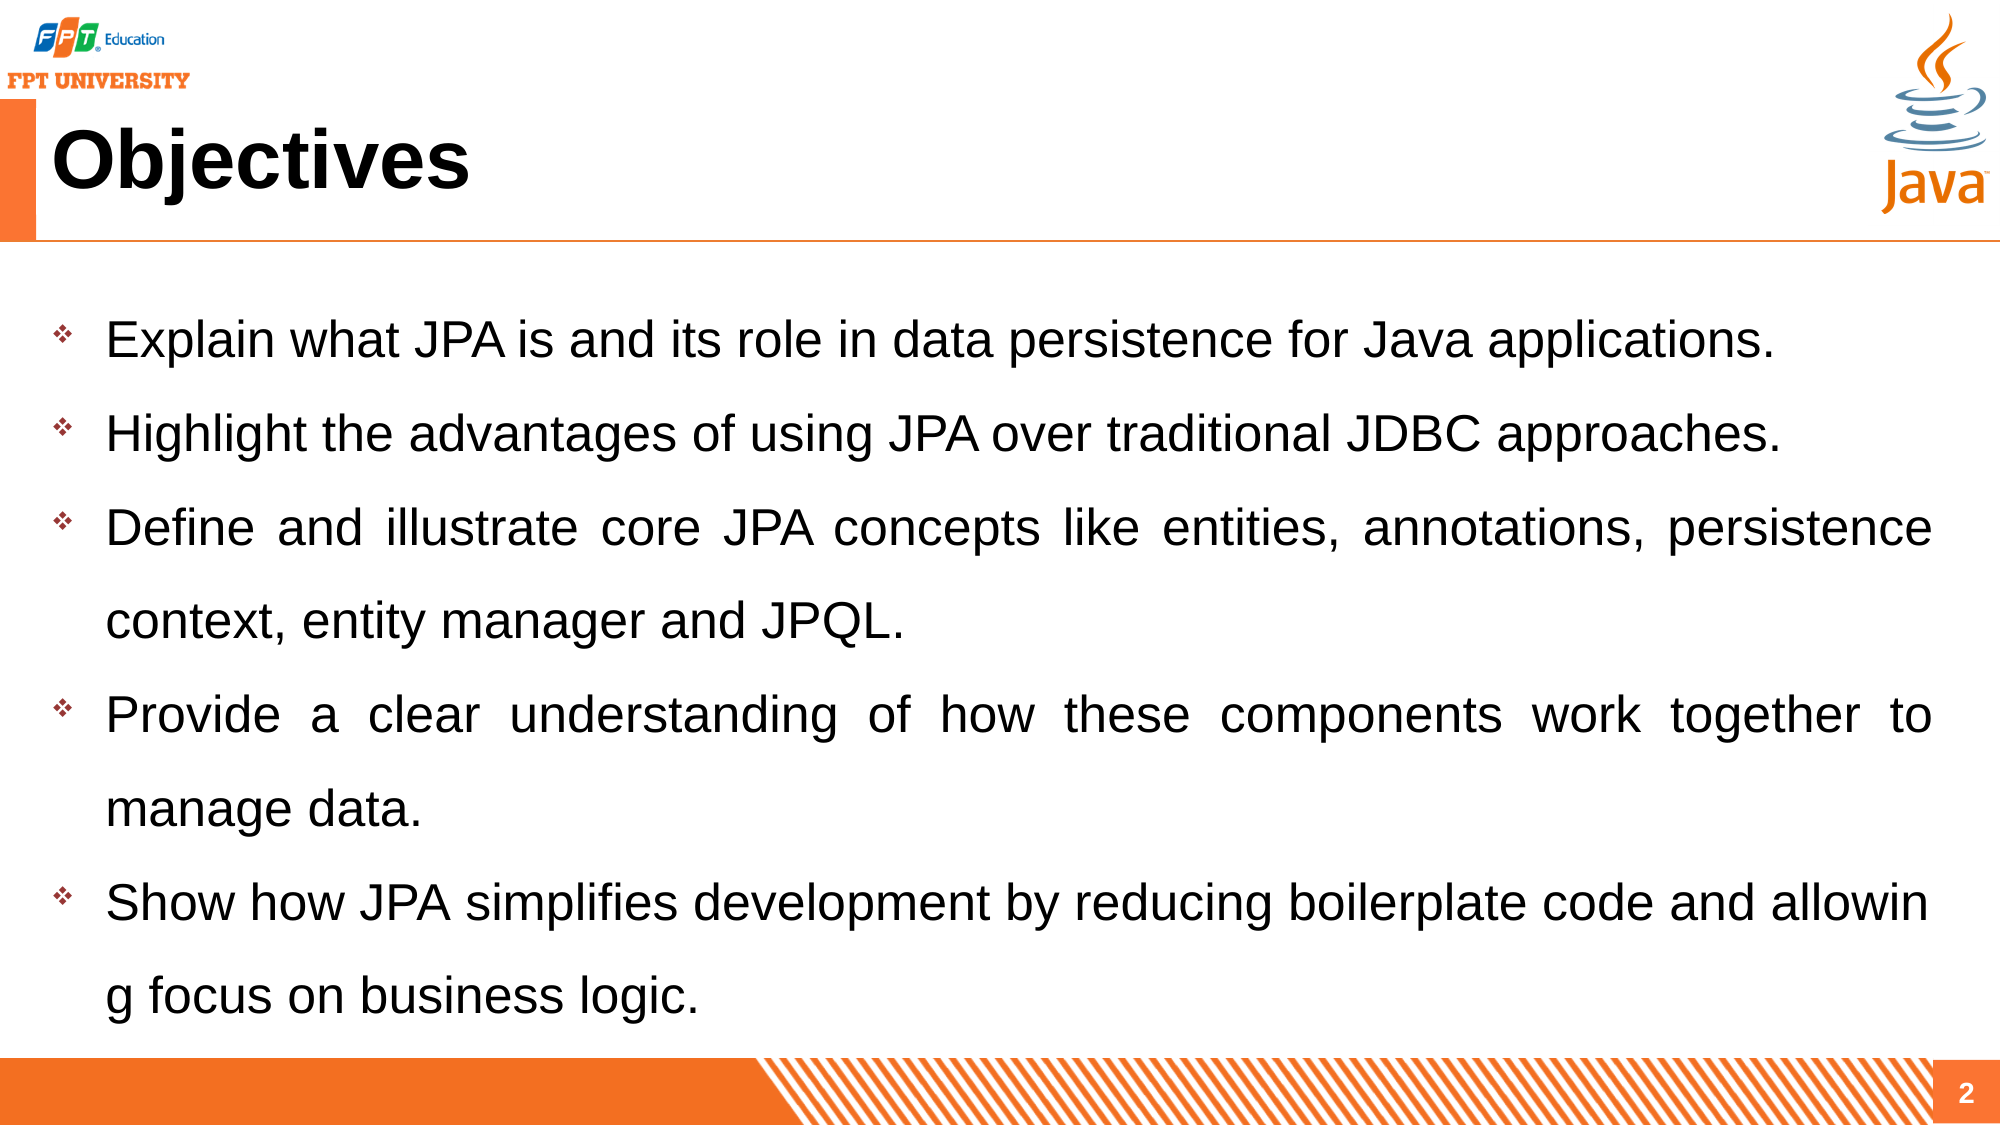

# Objectives

Explain what JPA is and its role in data persistence for Java applications.
Highlight the advantages of using JPA over traditional JDBC approaches.
Define and illustrate core JPA concepts like entities, annotations, persistence context, entity manager and JPQL.
Provide a clear understanding of how these components work together to manage data.
Show how JPA simplifies development by reducing boilerplate code and allowing focus on business logic.

2